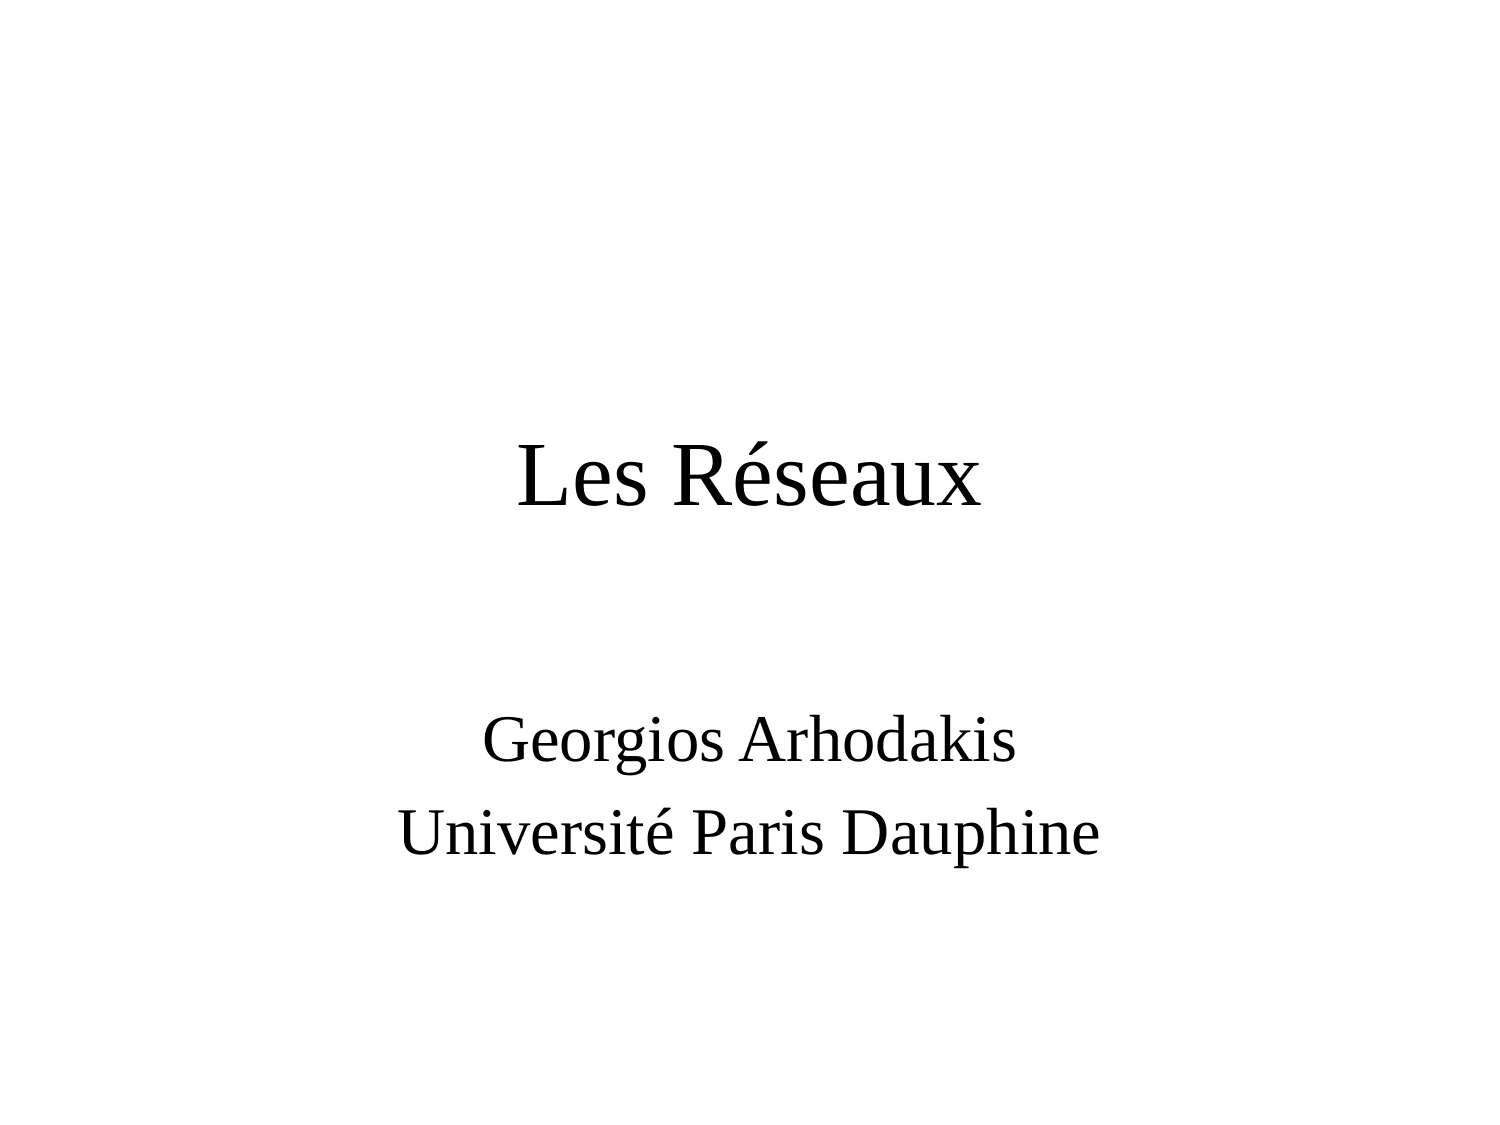

# Les Réseaux
Georgios Arhodakis
Université Paris Dauphine